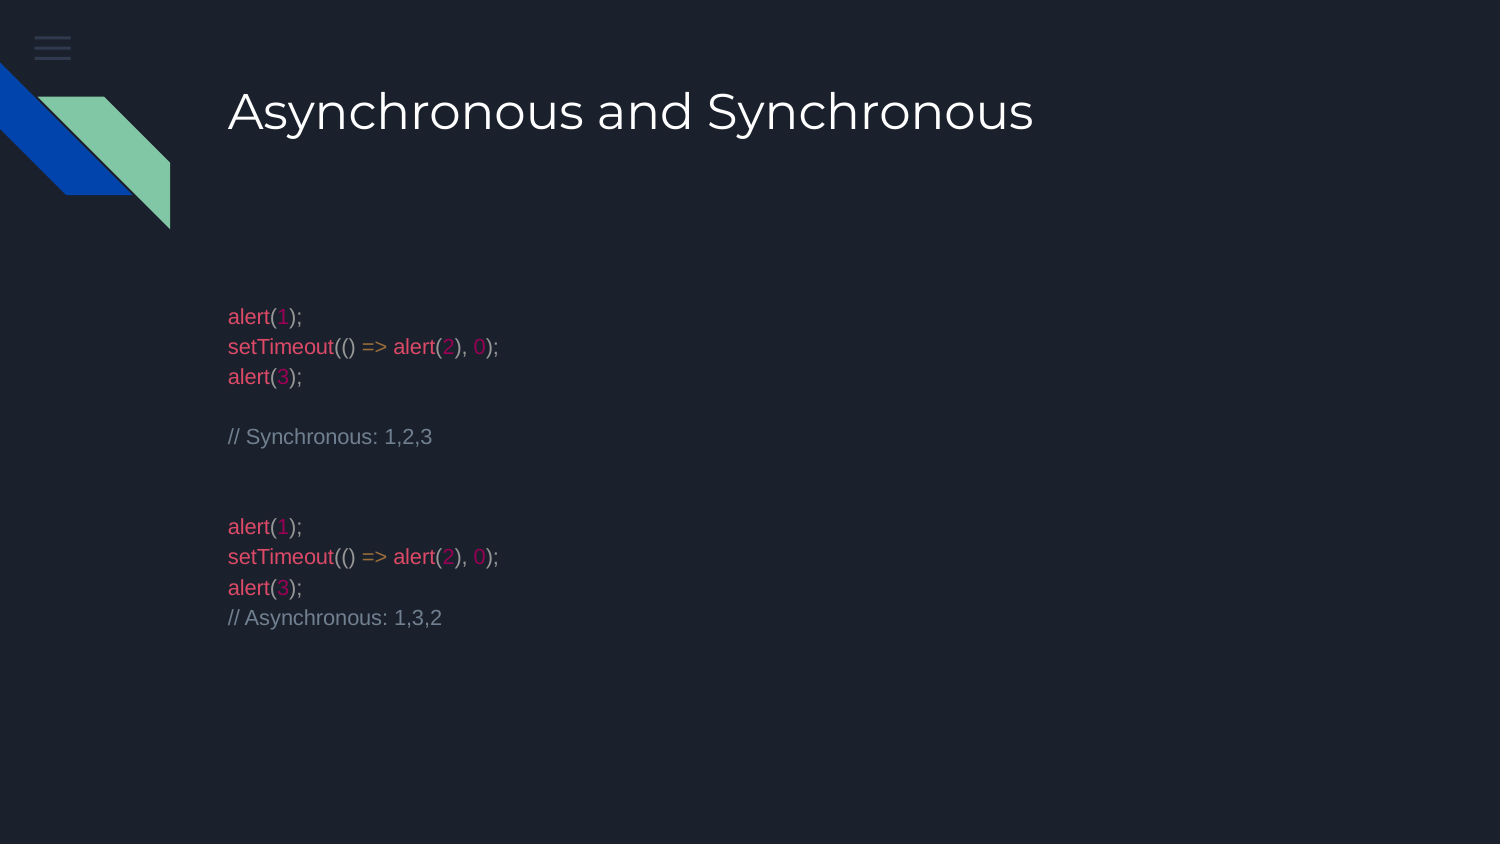

# Asynchronous and Synchronous

alert(1);
setTimeout(() => alert(2), 0);
alert(3);
// Synchronous: 1,2,3

alert(1);
setTimeout(() => alert(2), 0);
alert(3);
// Asynchronous: 1,3,2